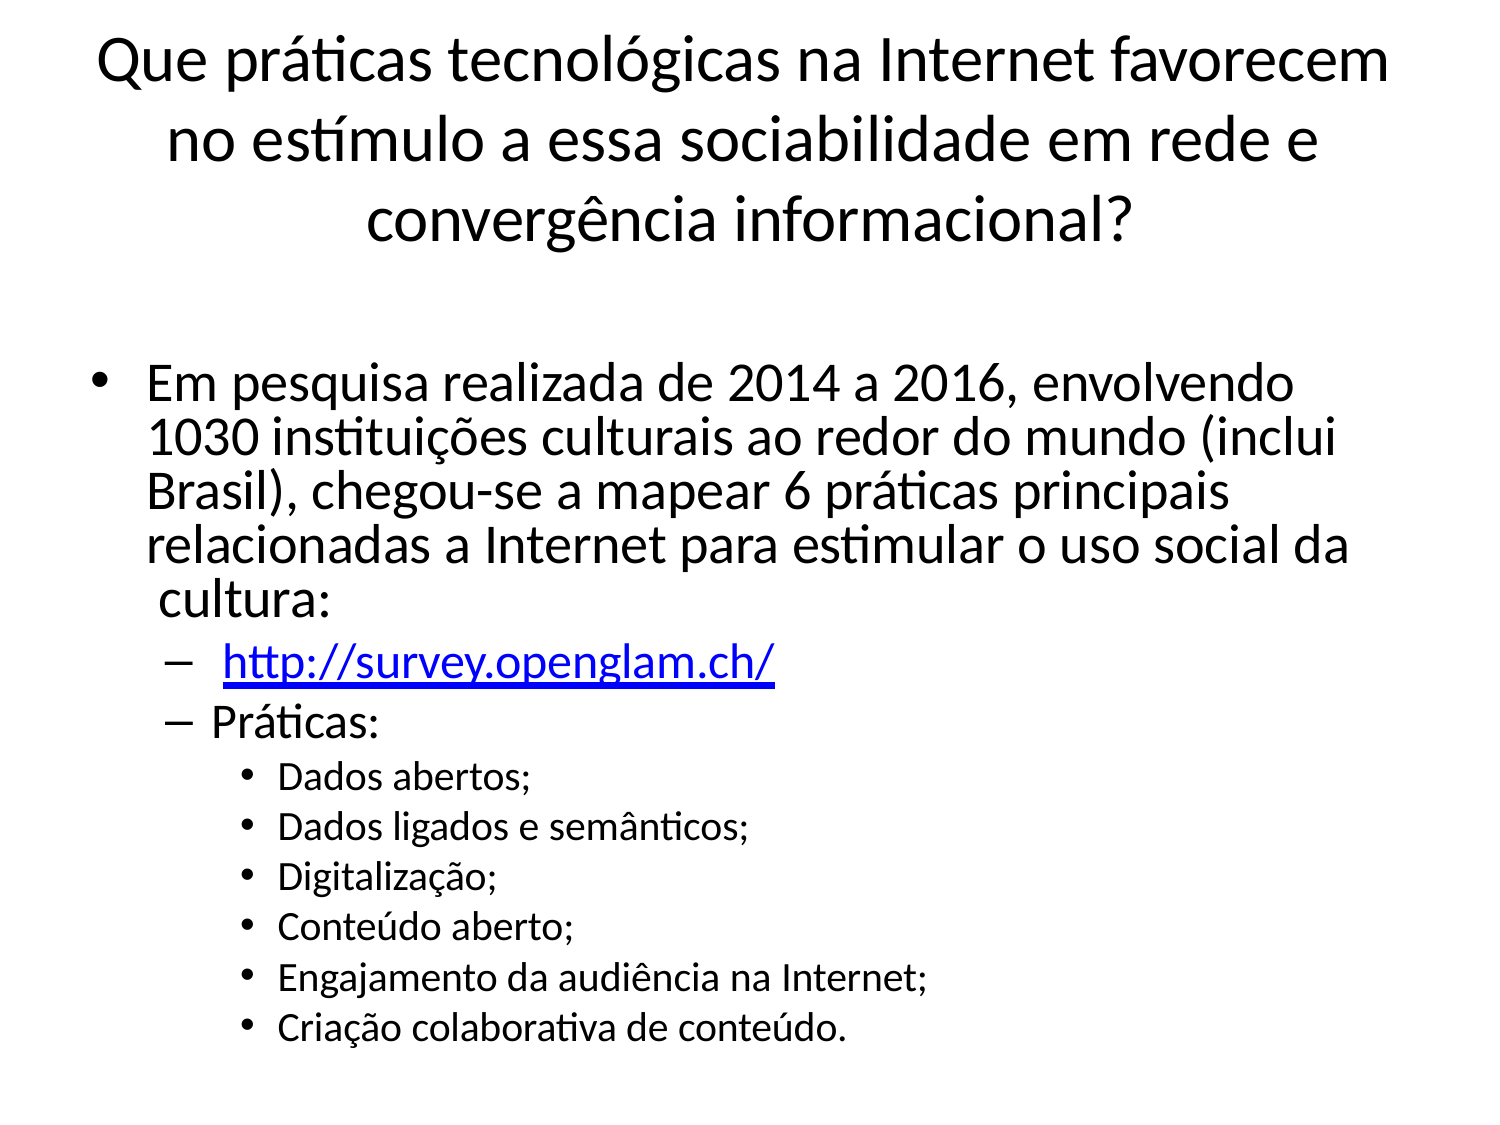

# Que práticas tecnológicas na Internet favorecem  no estímulo a essa sociabilidade em rede e  convergência informacional?
Em pesquisa realizada de 2014 a 2016, envolvendo  1030 instituições culturais ao redor do mundo (inclui  Brasil), chegou-se a mapear 6 práticas principais  relacionadas a Internet para estimular o uso social da  cultura:
http://survey.openglam.ch/
Práticas:
Dados abertos;
Dados ligados e semânticos;
Digitalização;
Conteúdo aberto;
Engajamento da audiência na Internet;
Criação colaborativa de conteúdo.